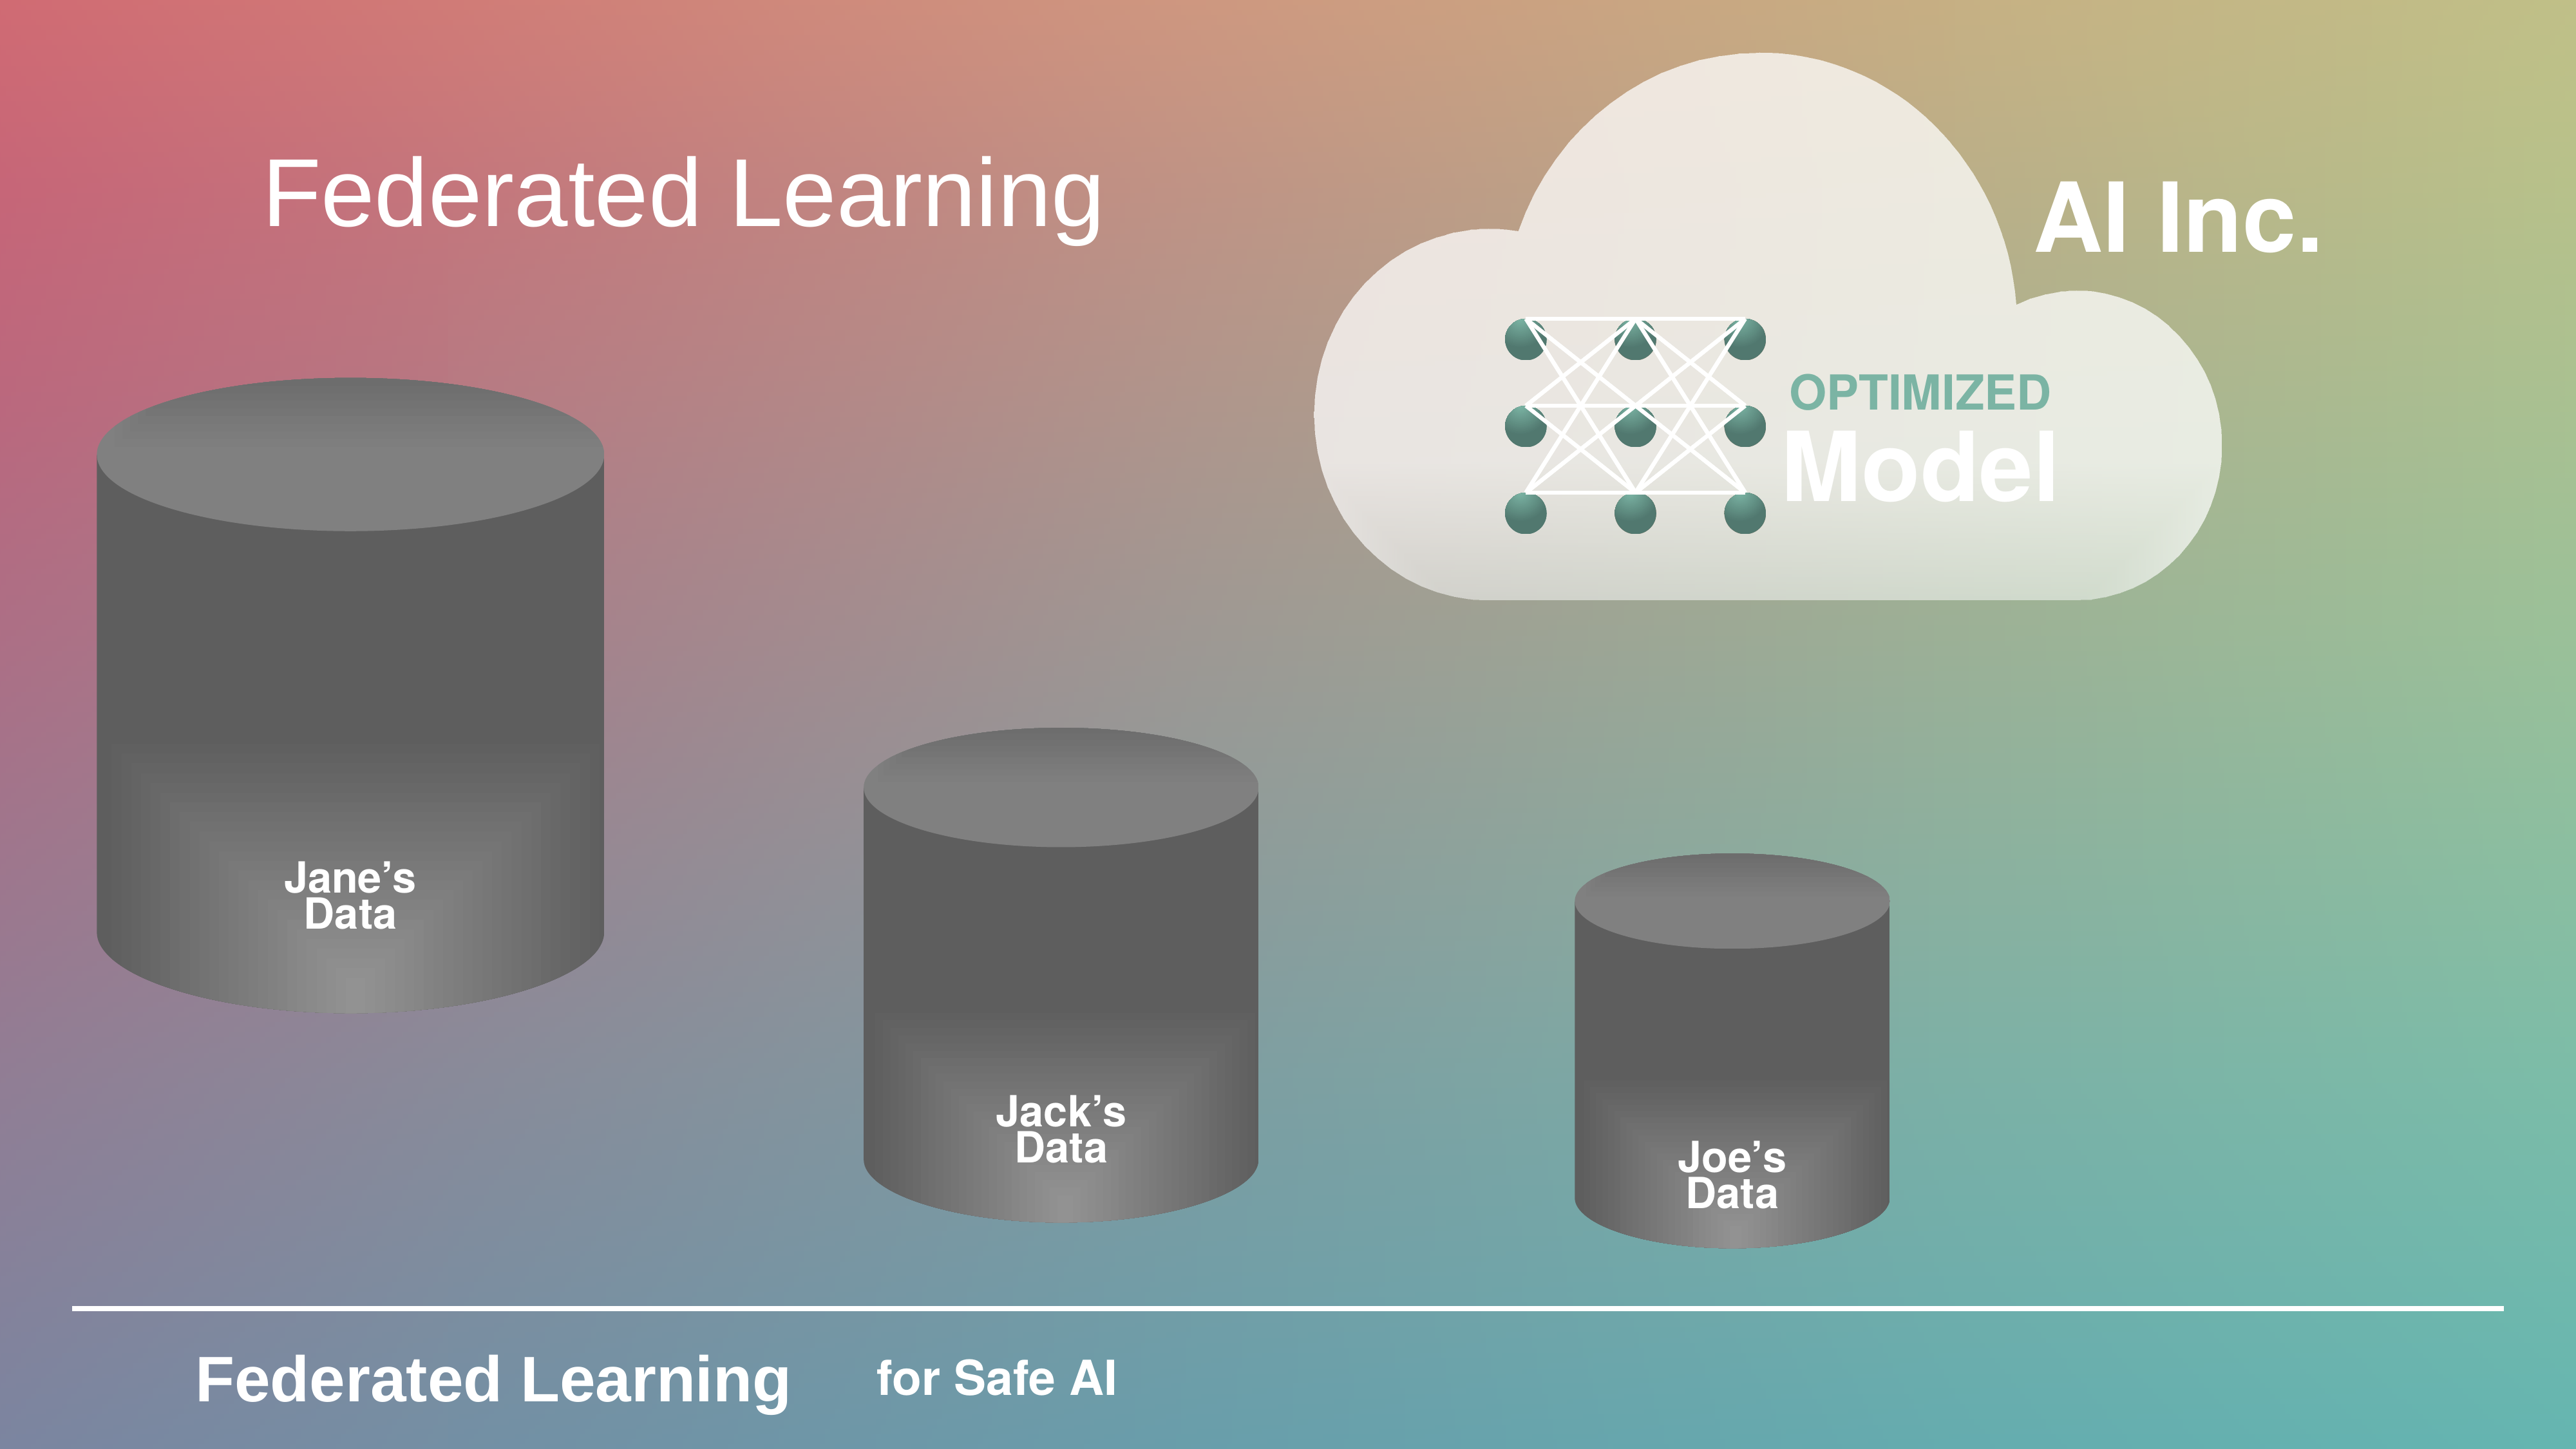

Federated Learning
AI Inc.

Optimized

Model

Jane’s Data

Jack’s Data
Joe’s Data

Federated Learning
for Safe AI